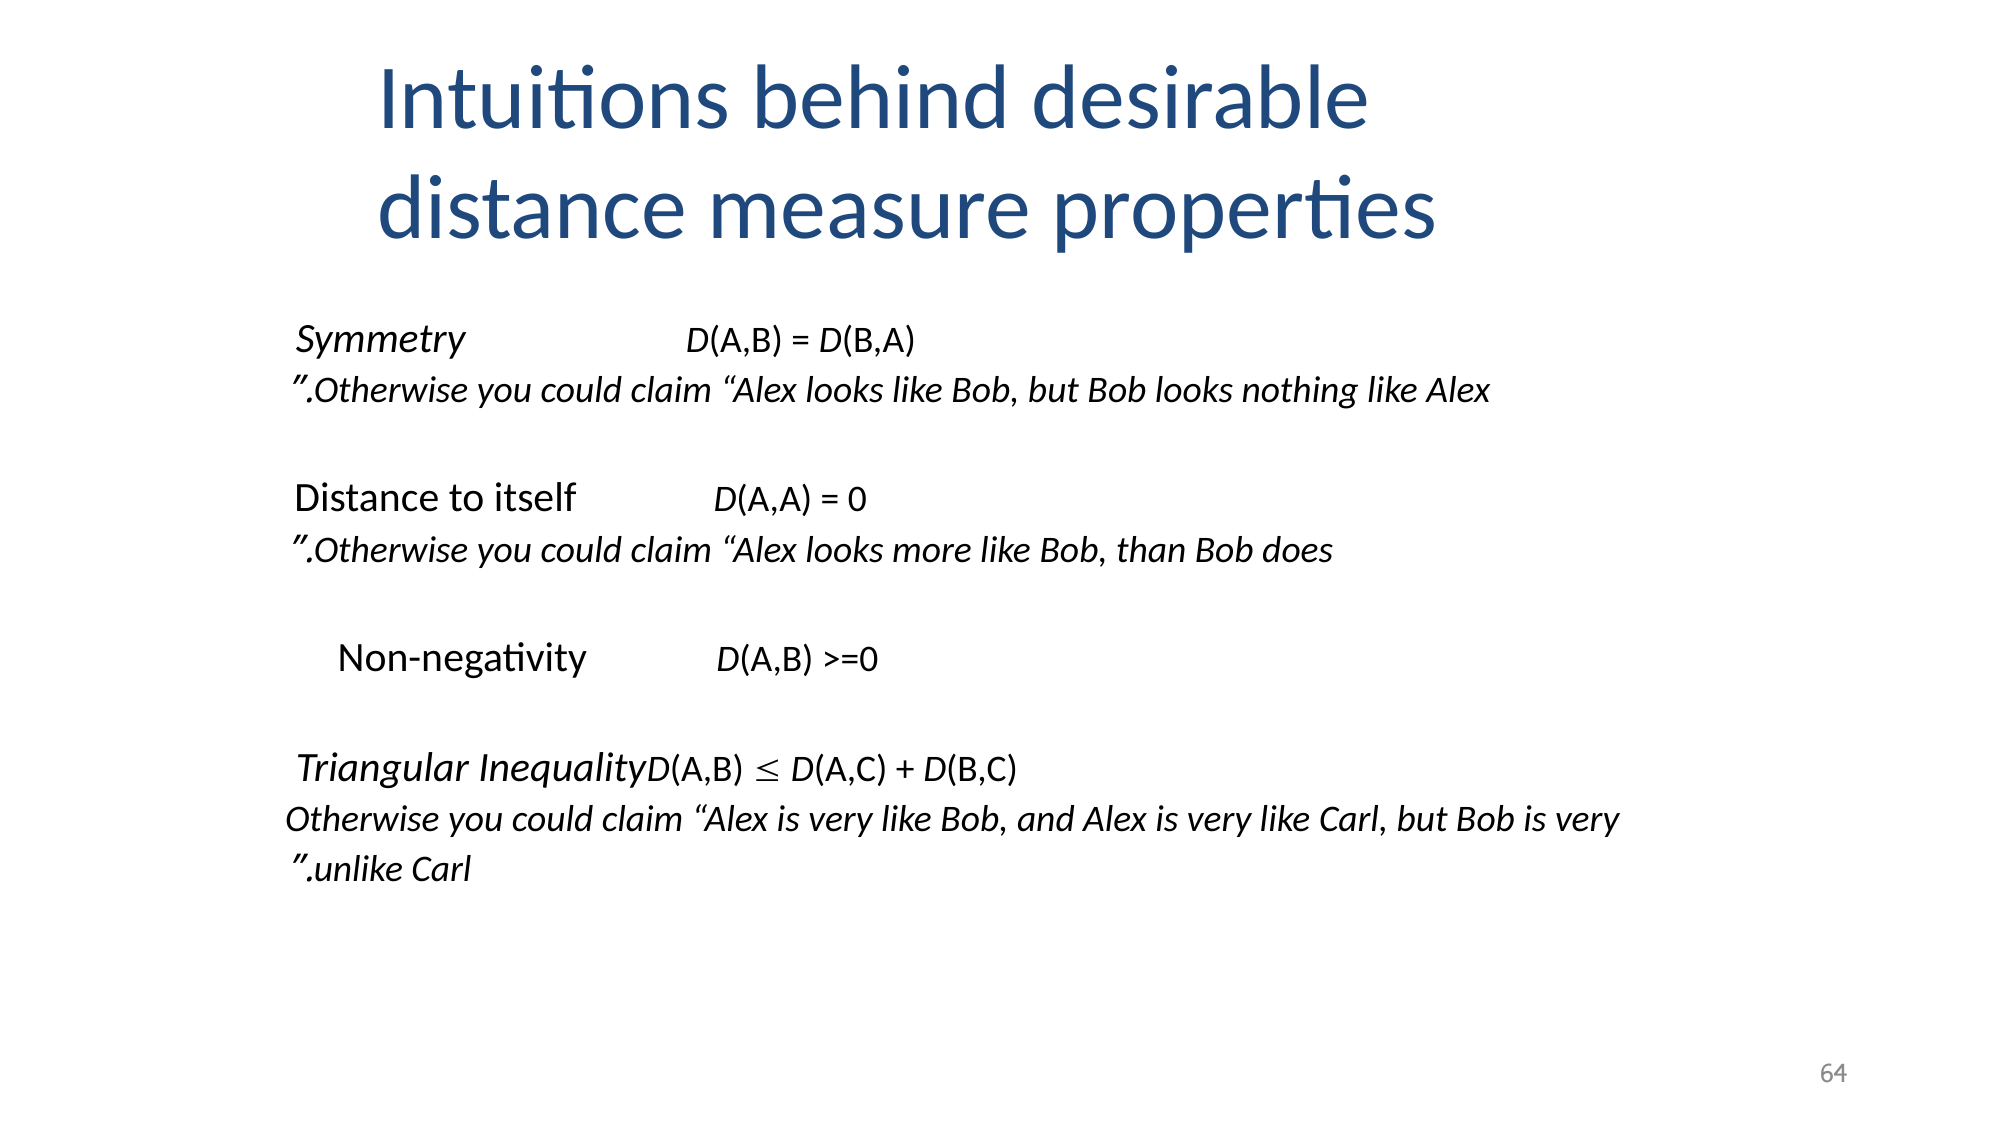

Intuitions behind desirable distance measure properties
D(A,B) = D(B,A)			Symmetry
Otherwise you could claim “Alex looks like Bob, but Bob looks nothing like Alex.”

D(A,A) = 0 		 Distance to itself
Otherwise you could claim “Alex looks more like Bob, than Bob does.”

D(A,B) >=0 		 Non-negativity

D(A,B) ≤ D(A,C) + D(B,C)	Triangular Inequality
Otherwise you could claim “Alex is very like Bob, and Alex is very like Carl, but Bob is very unlike Carl.”

64